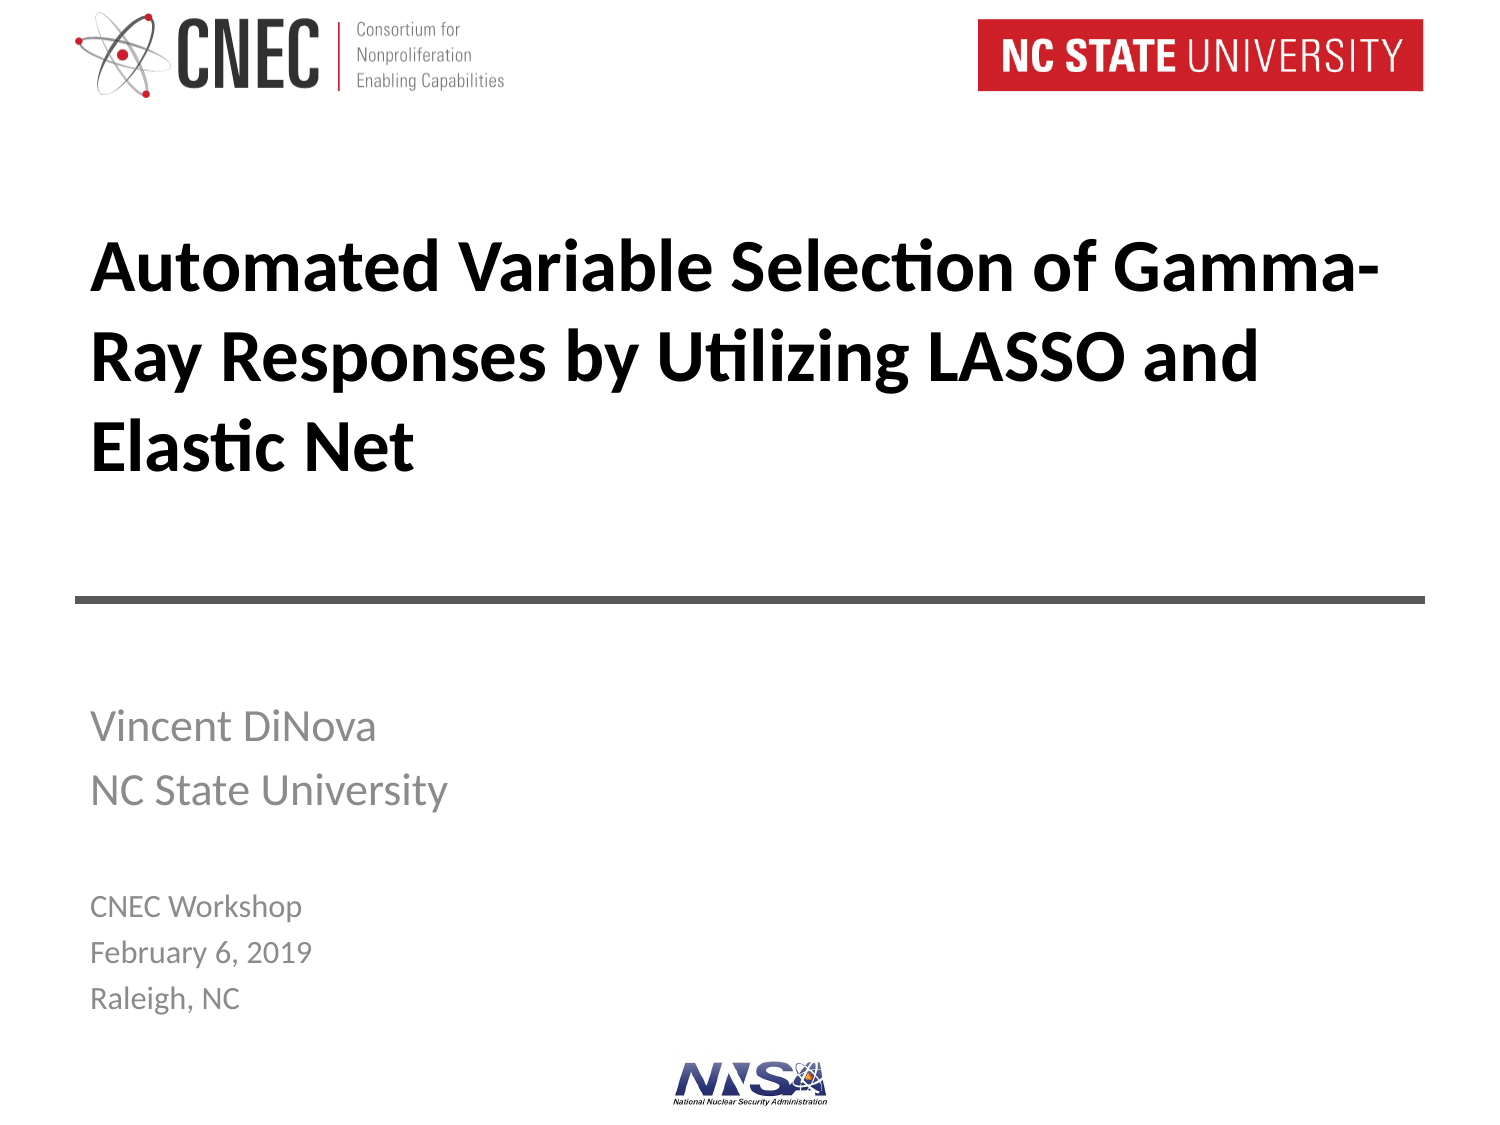

# Automated Variable Selection of Gamma-Ray Responses by Utilizing LASSO and Elastic Net
Vincent DiNova
NC State University

CNEC Workshop
February 6, 2019
Raleigh, NC